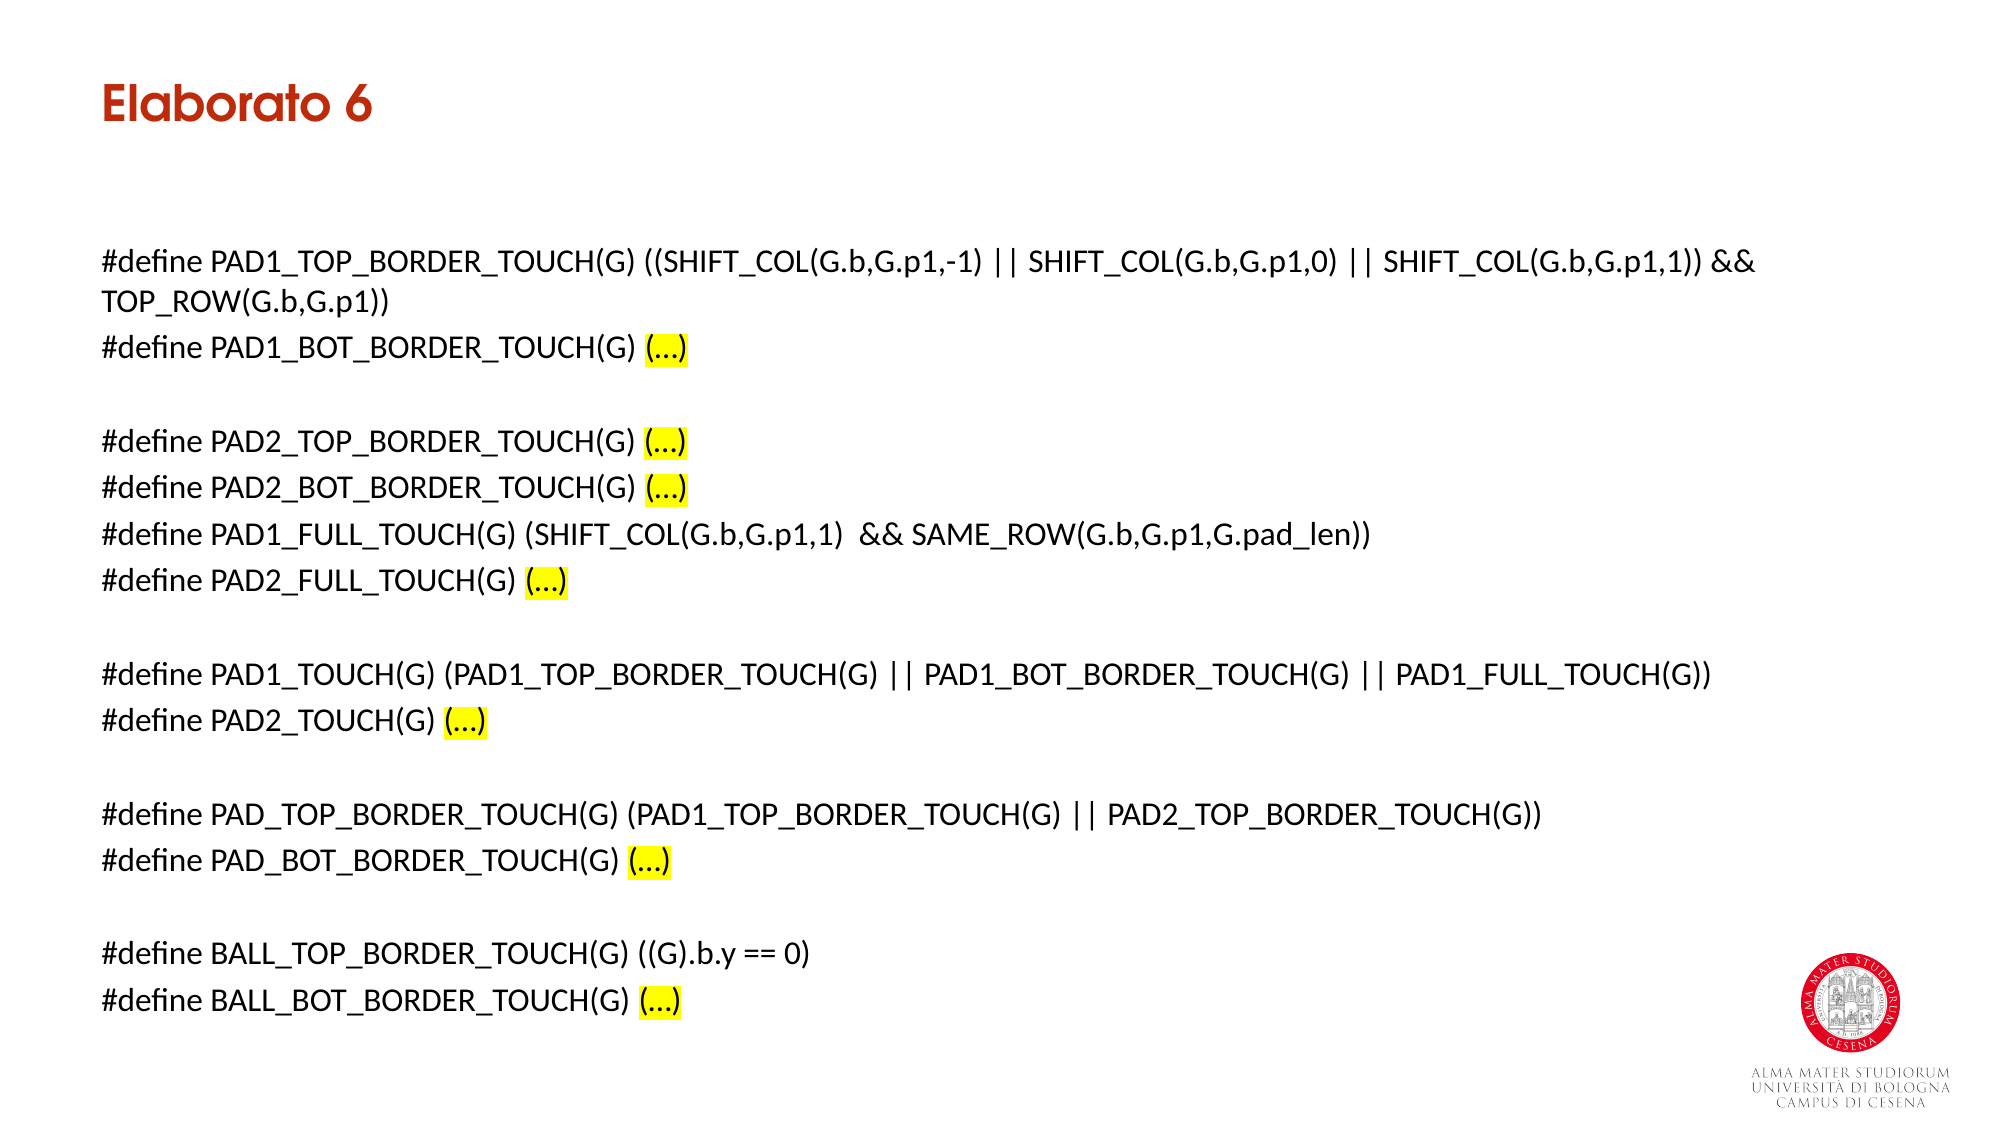

Elaborato 6
#define PAD1_TOP_BORDER_TOUCH(G) ((SHIFT_COL(G.b,G.p1,-1) || SHIFT_COL(G.b,G.p1,0) || SHIFT_COL(G.b,G.p1,1)) && TOP_ROW(G.b,G.p1))
#define PAD1_BOT_BORDER_TOUCH(G) (…)

#define PAD2_TOP_BORDER_TOUCH(G) (…)
#define PAD2_BOT_BORDER_TOUCH(G) (…)
#define PAD1_FULL_TOUCH(G) (SHIFT_COL(G.b,G.p1,1)  && SAME_ROW(G.b,G.p1,G.pad_len))
#define PAD2_FULL_TOUCH(G) (…)

#define PAD1_TOUCH(G) (PAD1_TOP_BORDER_TOUCH(G) || PAD1_BOT_BORDER_TOUCH(G) || PAD1_FULL_TOUCH(G))
#define PAD2_TOUCH(G) (…)

#define PAD_TOP_BORDER_TOUCH(G) (PAD1_TOP_BORDER_TOUCH(G) || PAD2_TOP_BORDER_TOUCH(G))
#define PAD_BOT_BORDER_TOUCH(G) (…)

#define BALL_TOP_BORDER_TOUCH(G) ((G).b.y == 0)
#define BALL_BOT_BORDER_TOUCH(G) (…)